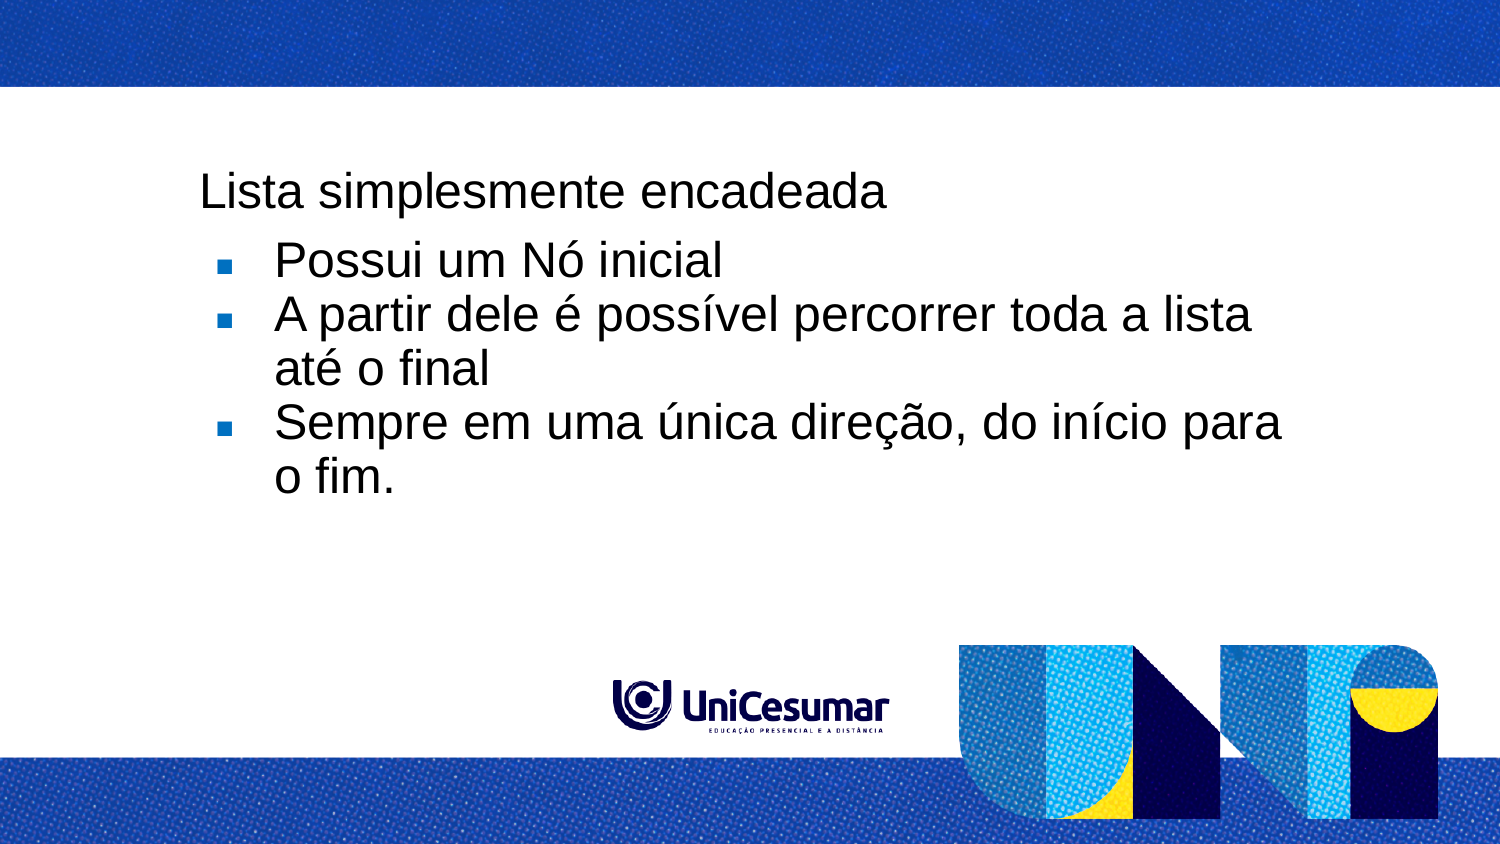

Lista simplesmente encadeada
Possui um Nó inicial
A partir dele é possível percorrer toda a lista até o final
Sempre em uma única direção, do início para o fim.